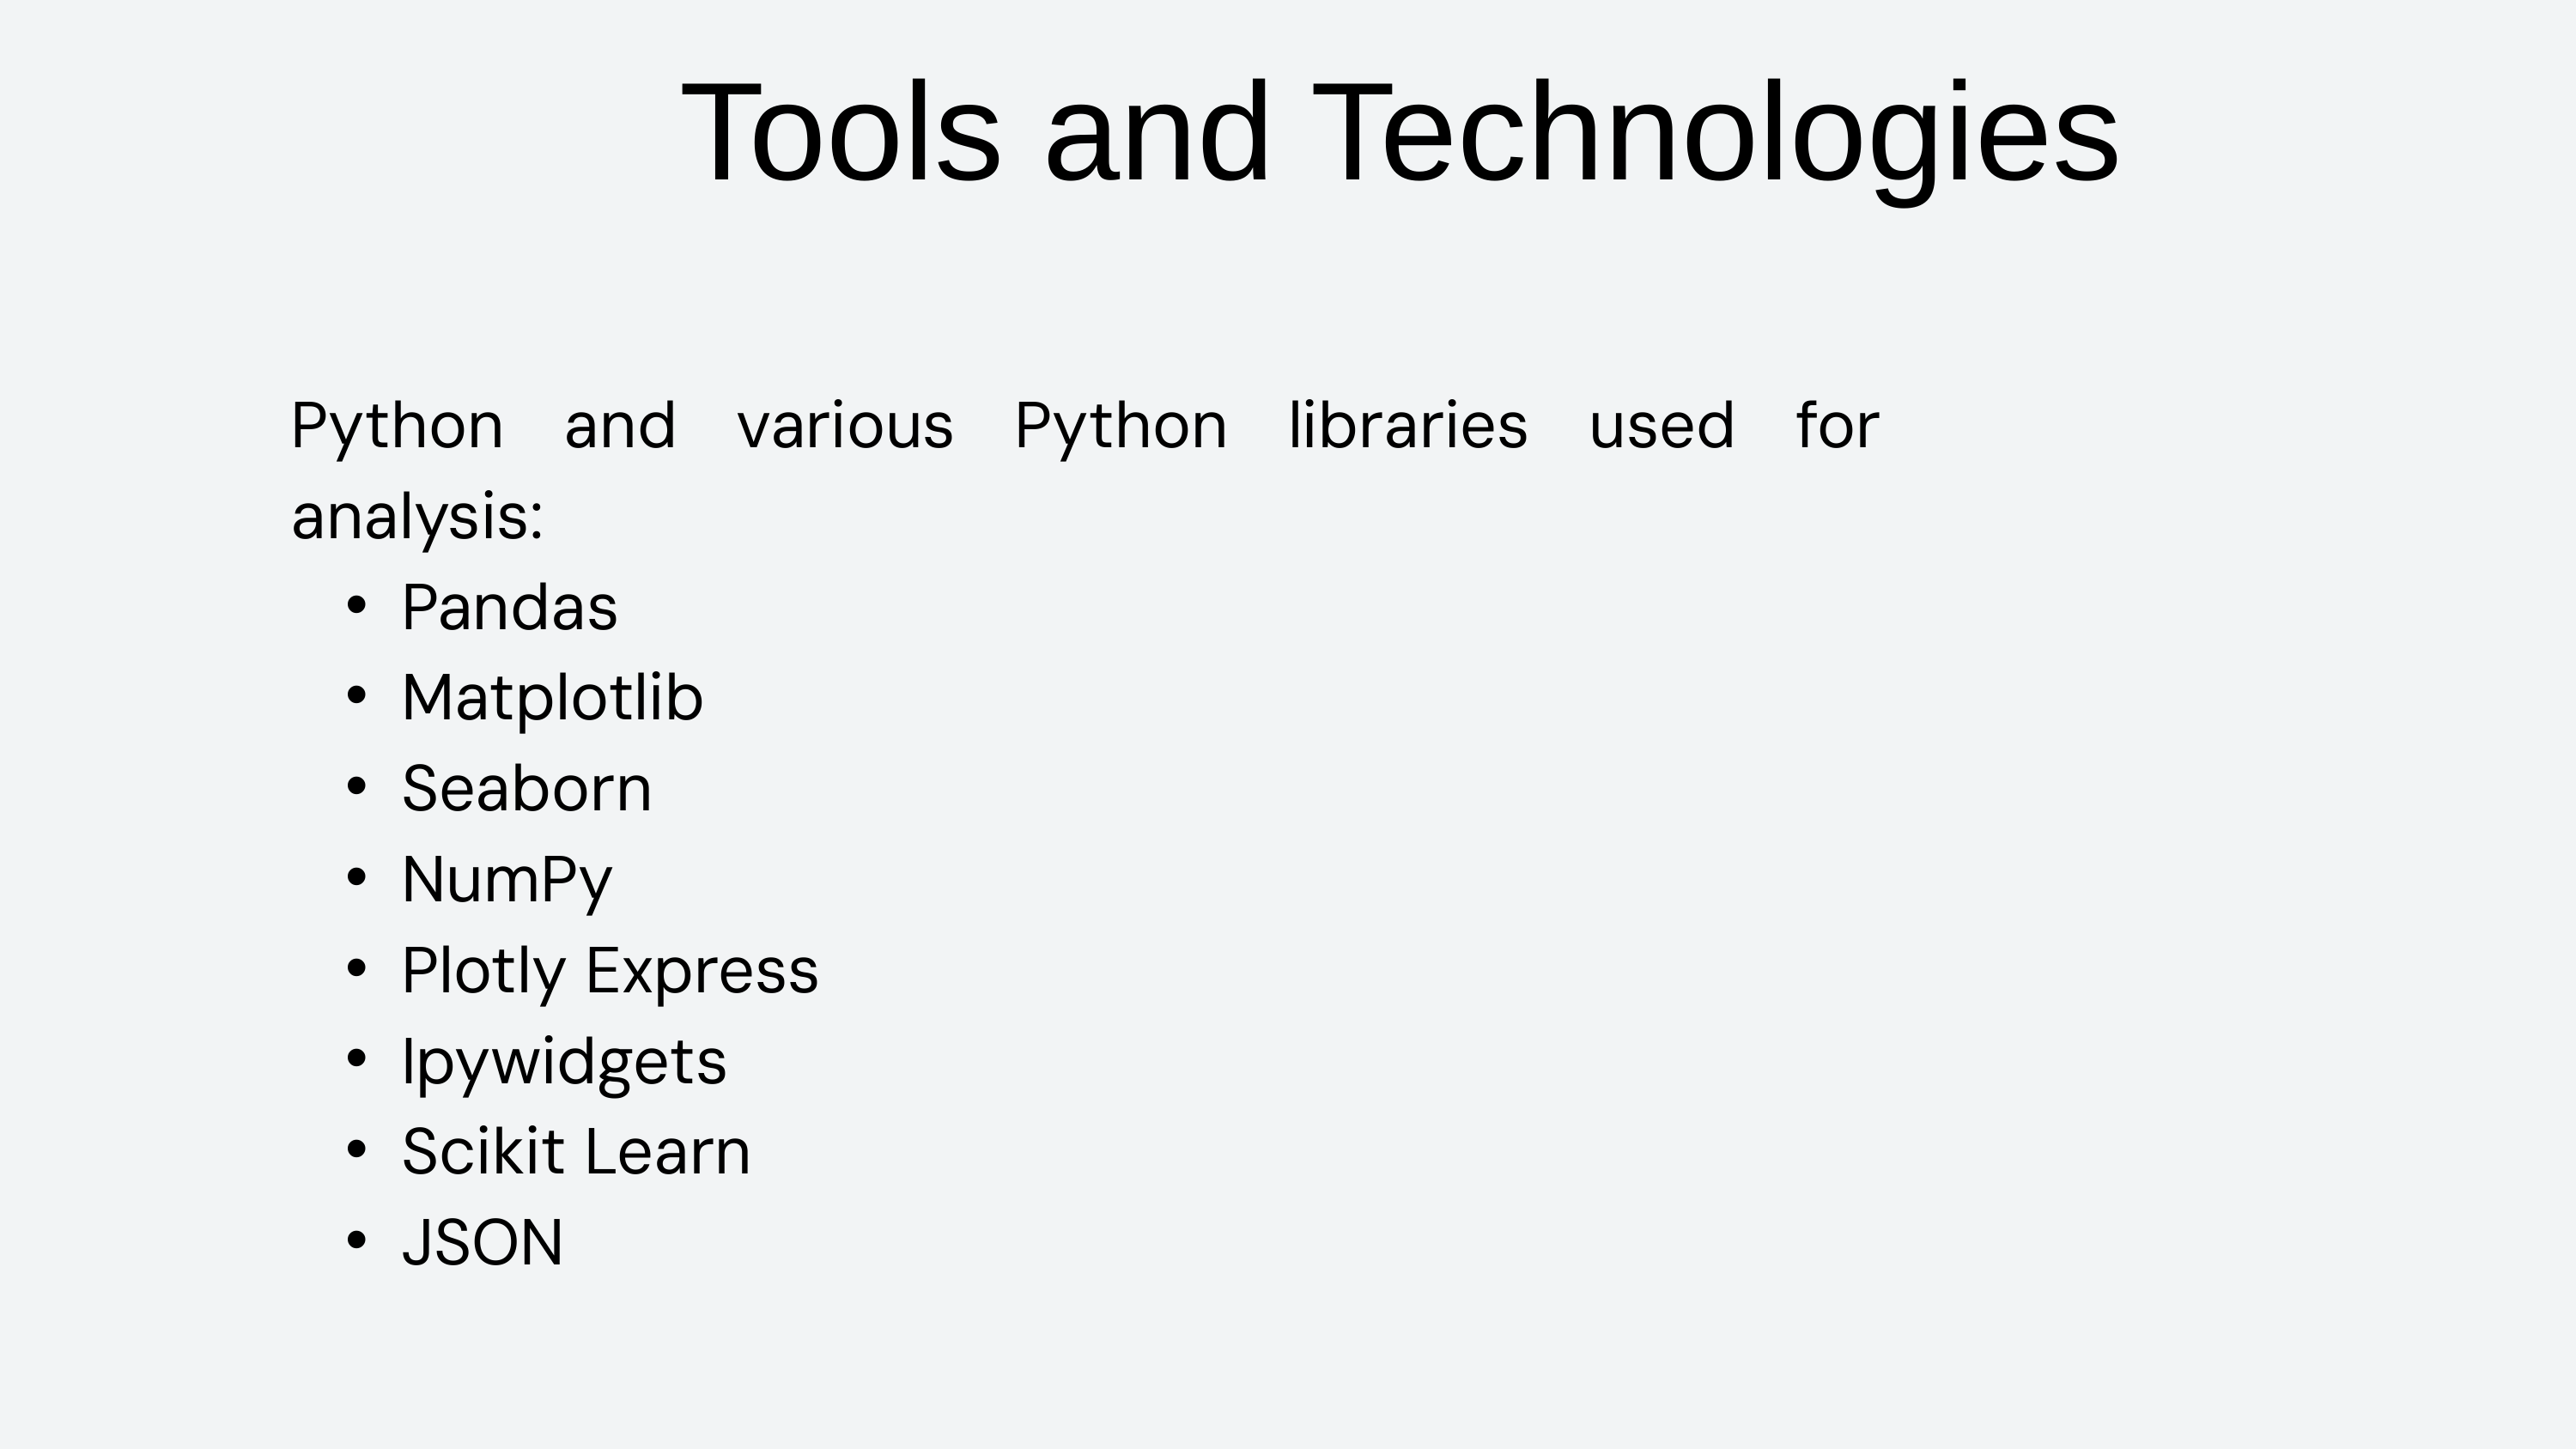

Tools and Technologies
Python and various Python libraries used for analysis:
Pandas
Matplotlib
Seaborn
NumPy
Plotly Express
Ipywidgets
Scikit Learn
JSON